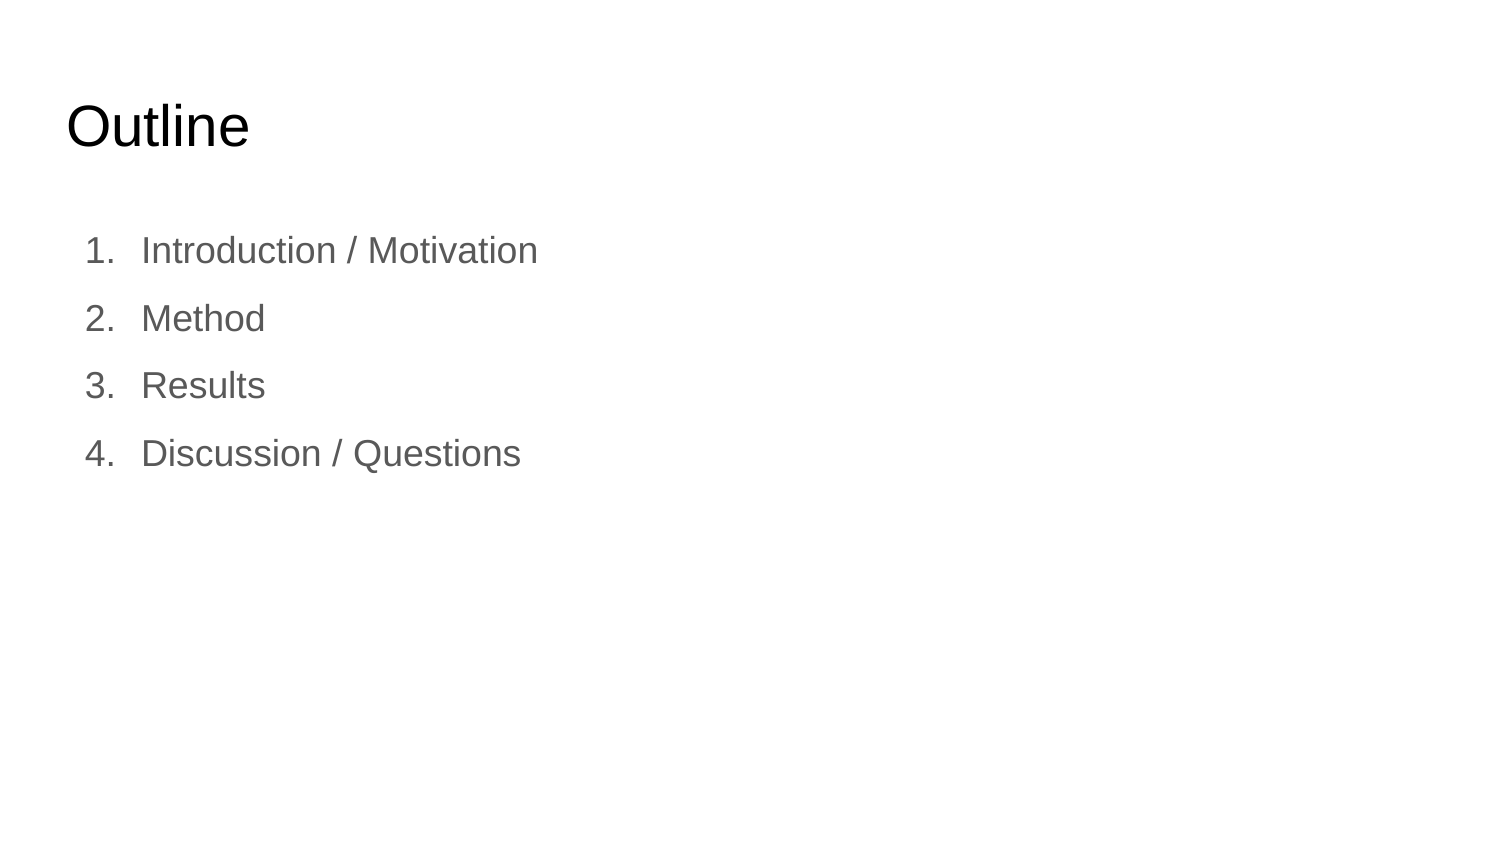

# Outline
Introduction / Motivation
Method
Results
Discussion / Questions